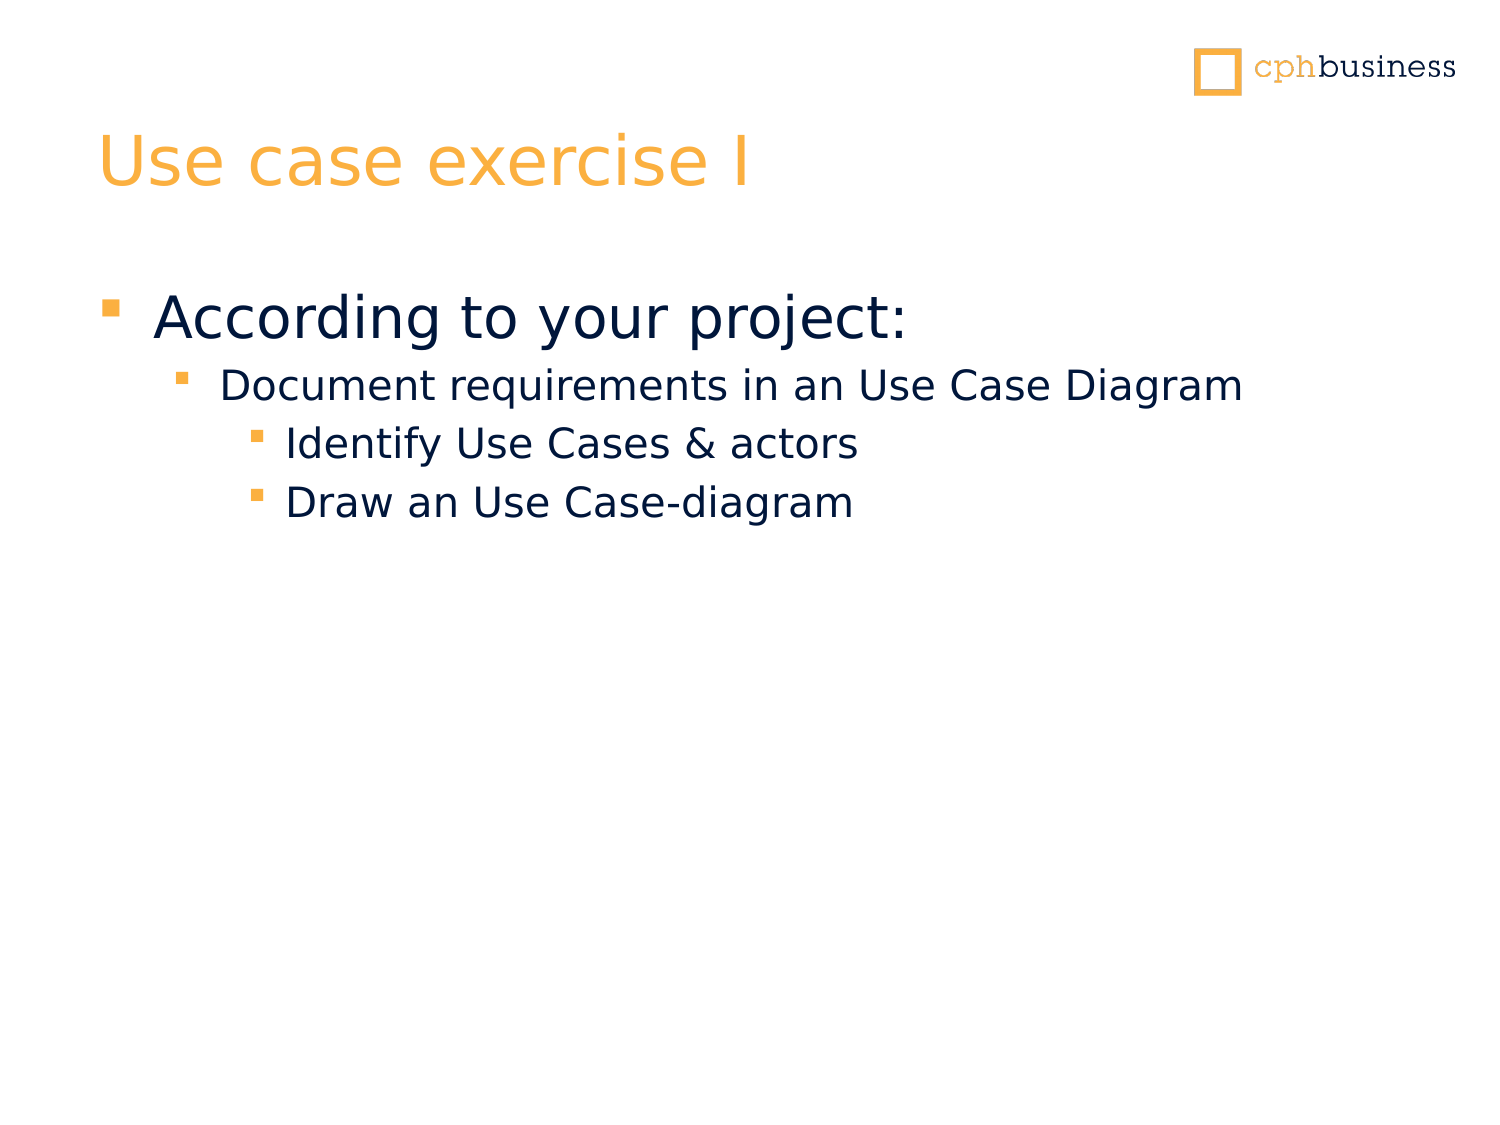

Use case exercise I
According to your project:
Document requirements in an Use Case Diagram
Identify Use Cases & actors
Draw an Use Case-diagram